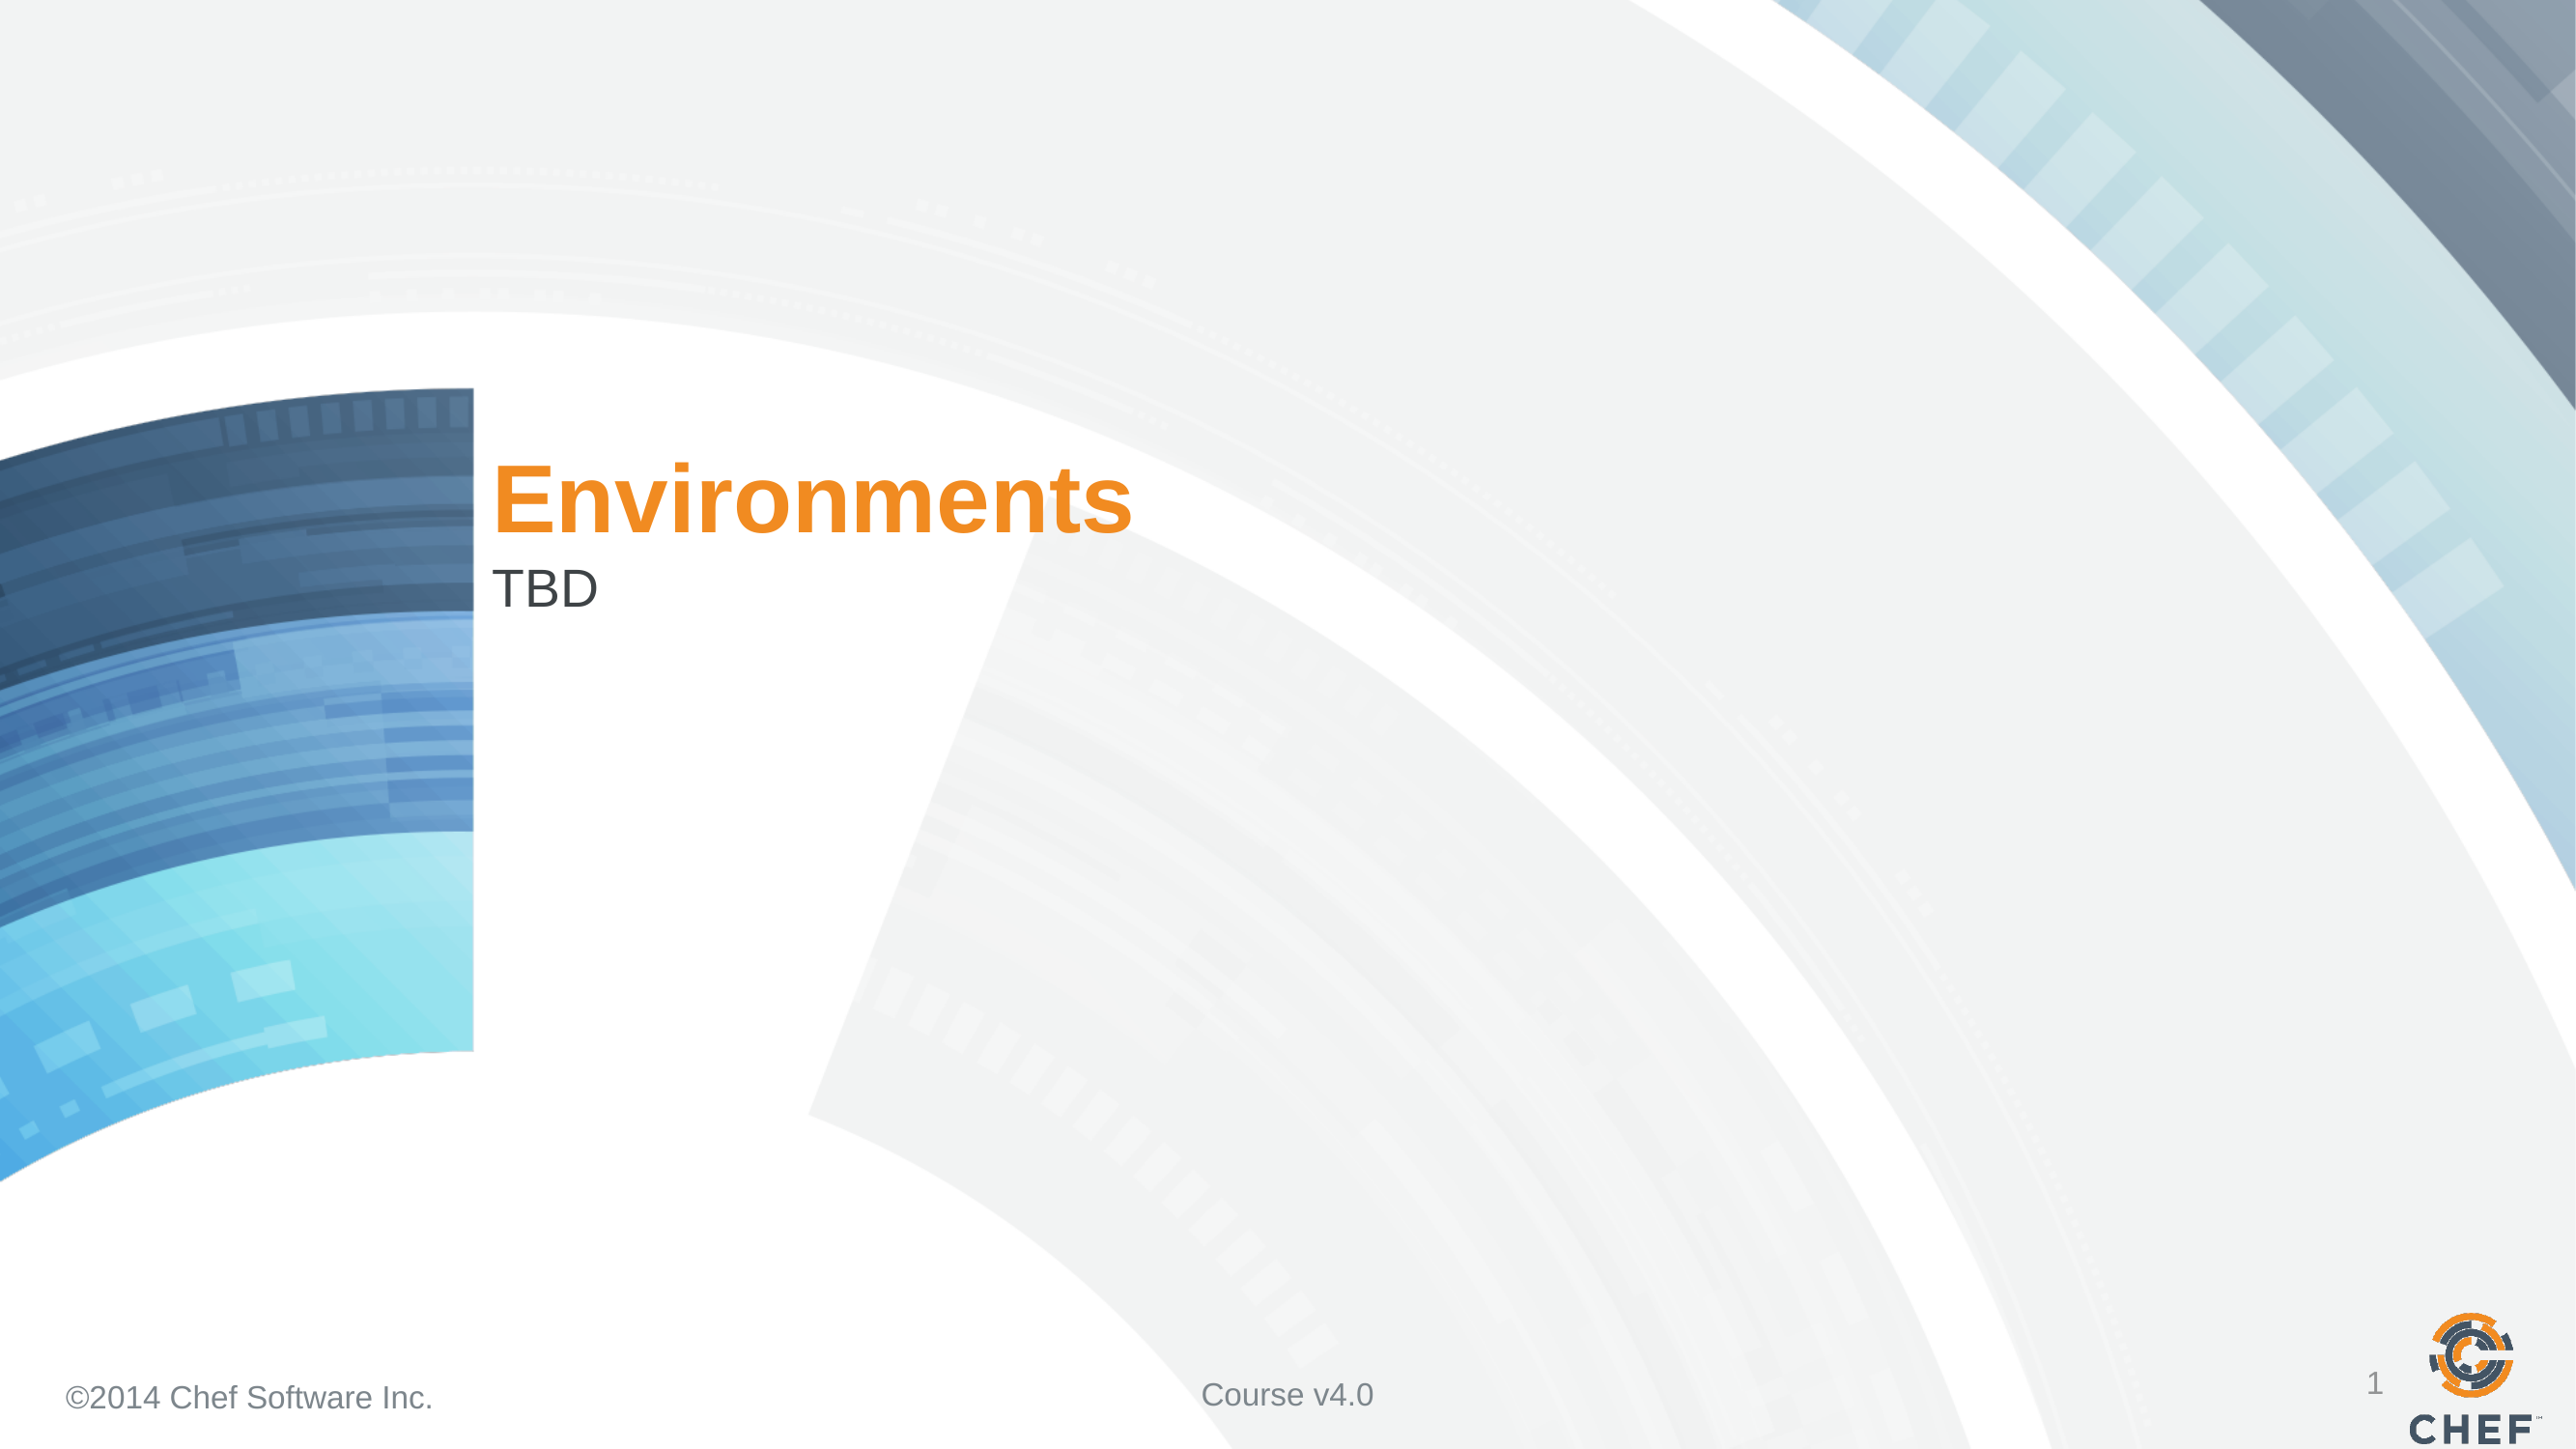

# Environments
TBD
1
Course v4.0
©2014 Chef Software Inc.